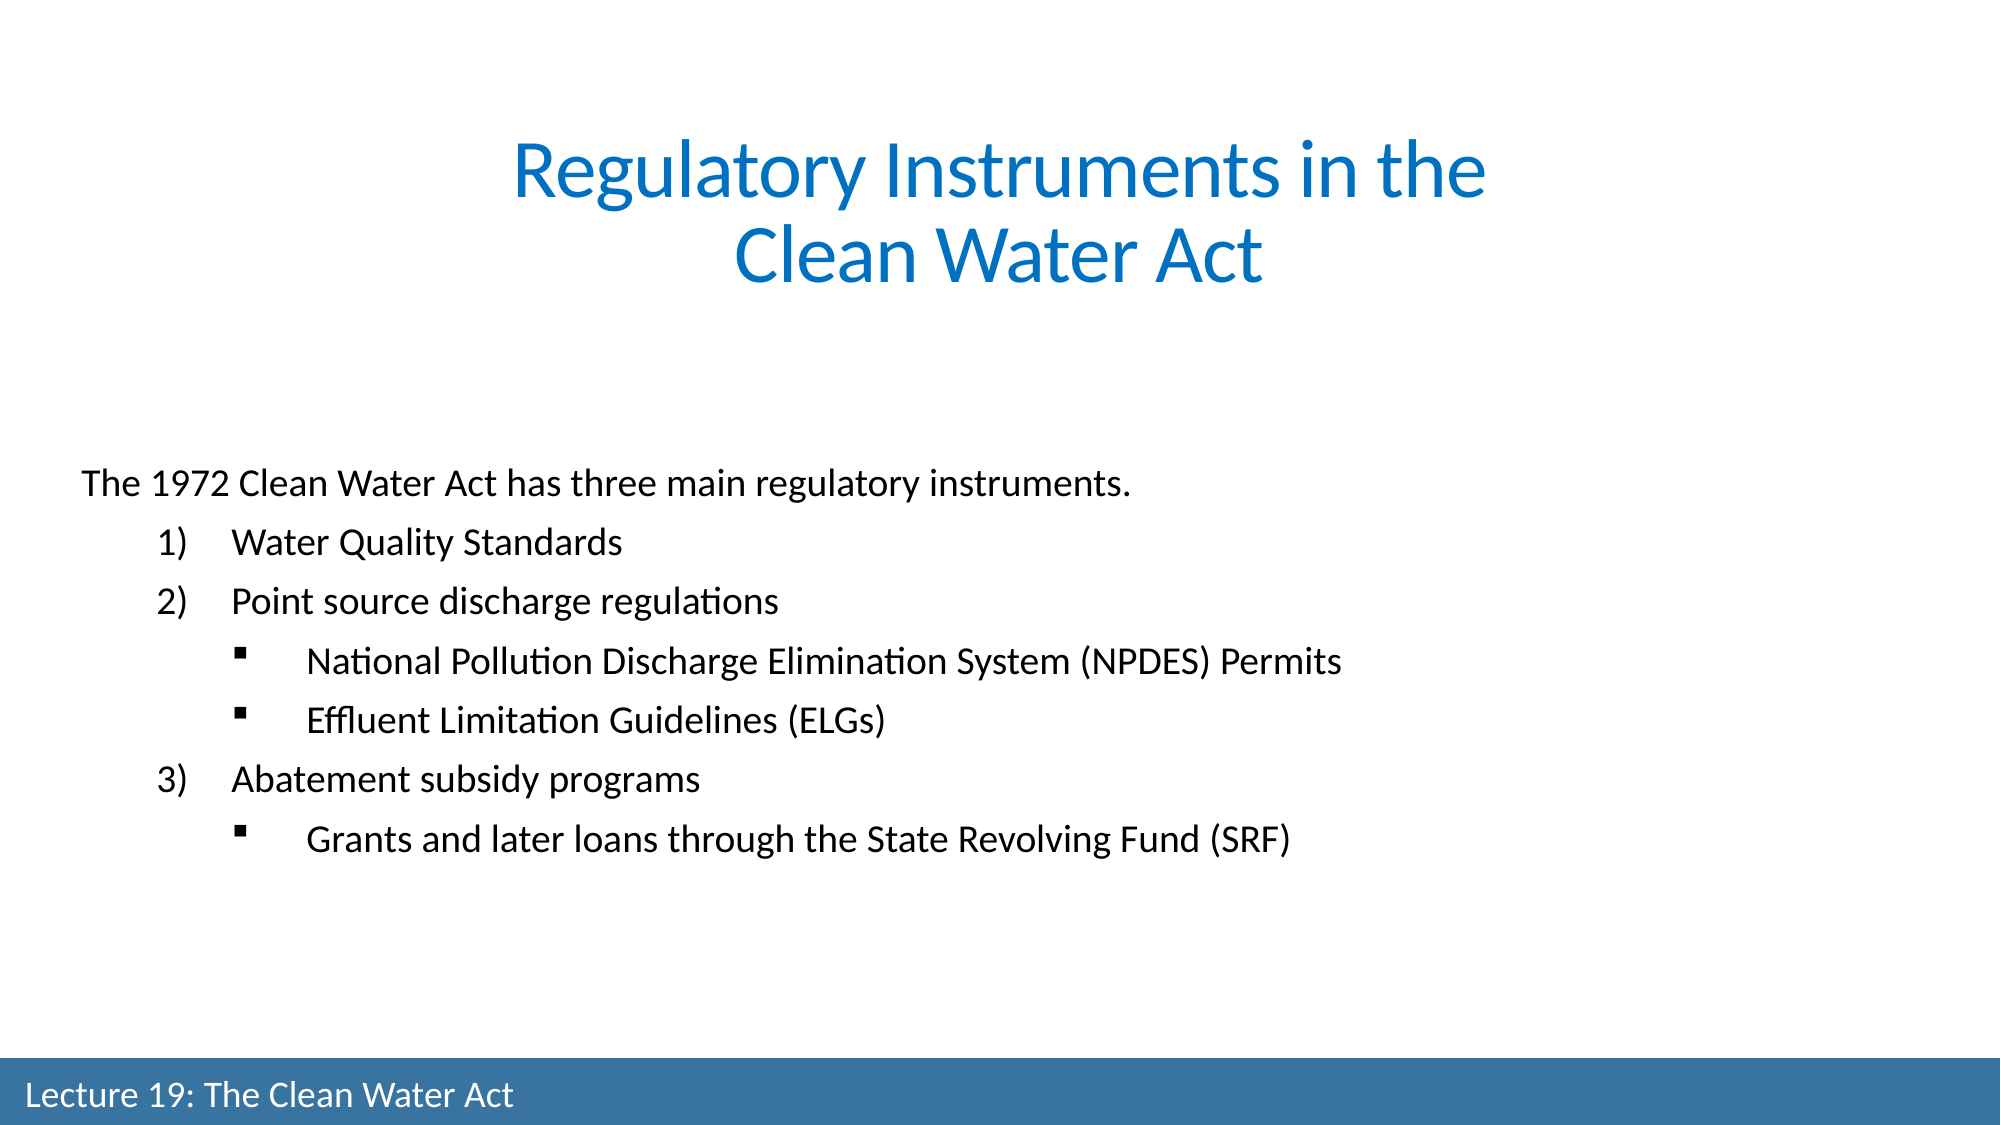

Regulatory Instruments in the Clean Water Act
The 1972 Clean Water Act has three main regulatory instruments.
Water Quality Standards
Point source discharge regulations
National Pollution Discharge Elimination System (NPDES) Permits
Effluent Limitation Guidelines (ELGs)
Abatement subsidy programs
Grants and later loans through the State Revolving Fund (SRF)